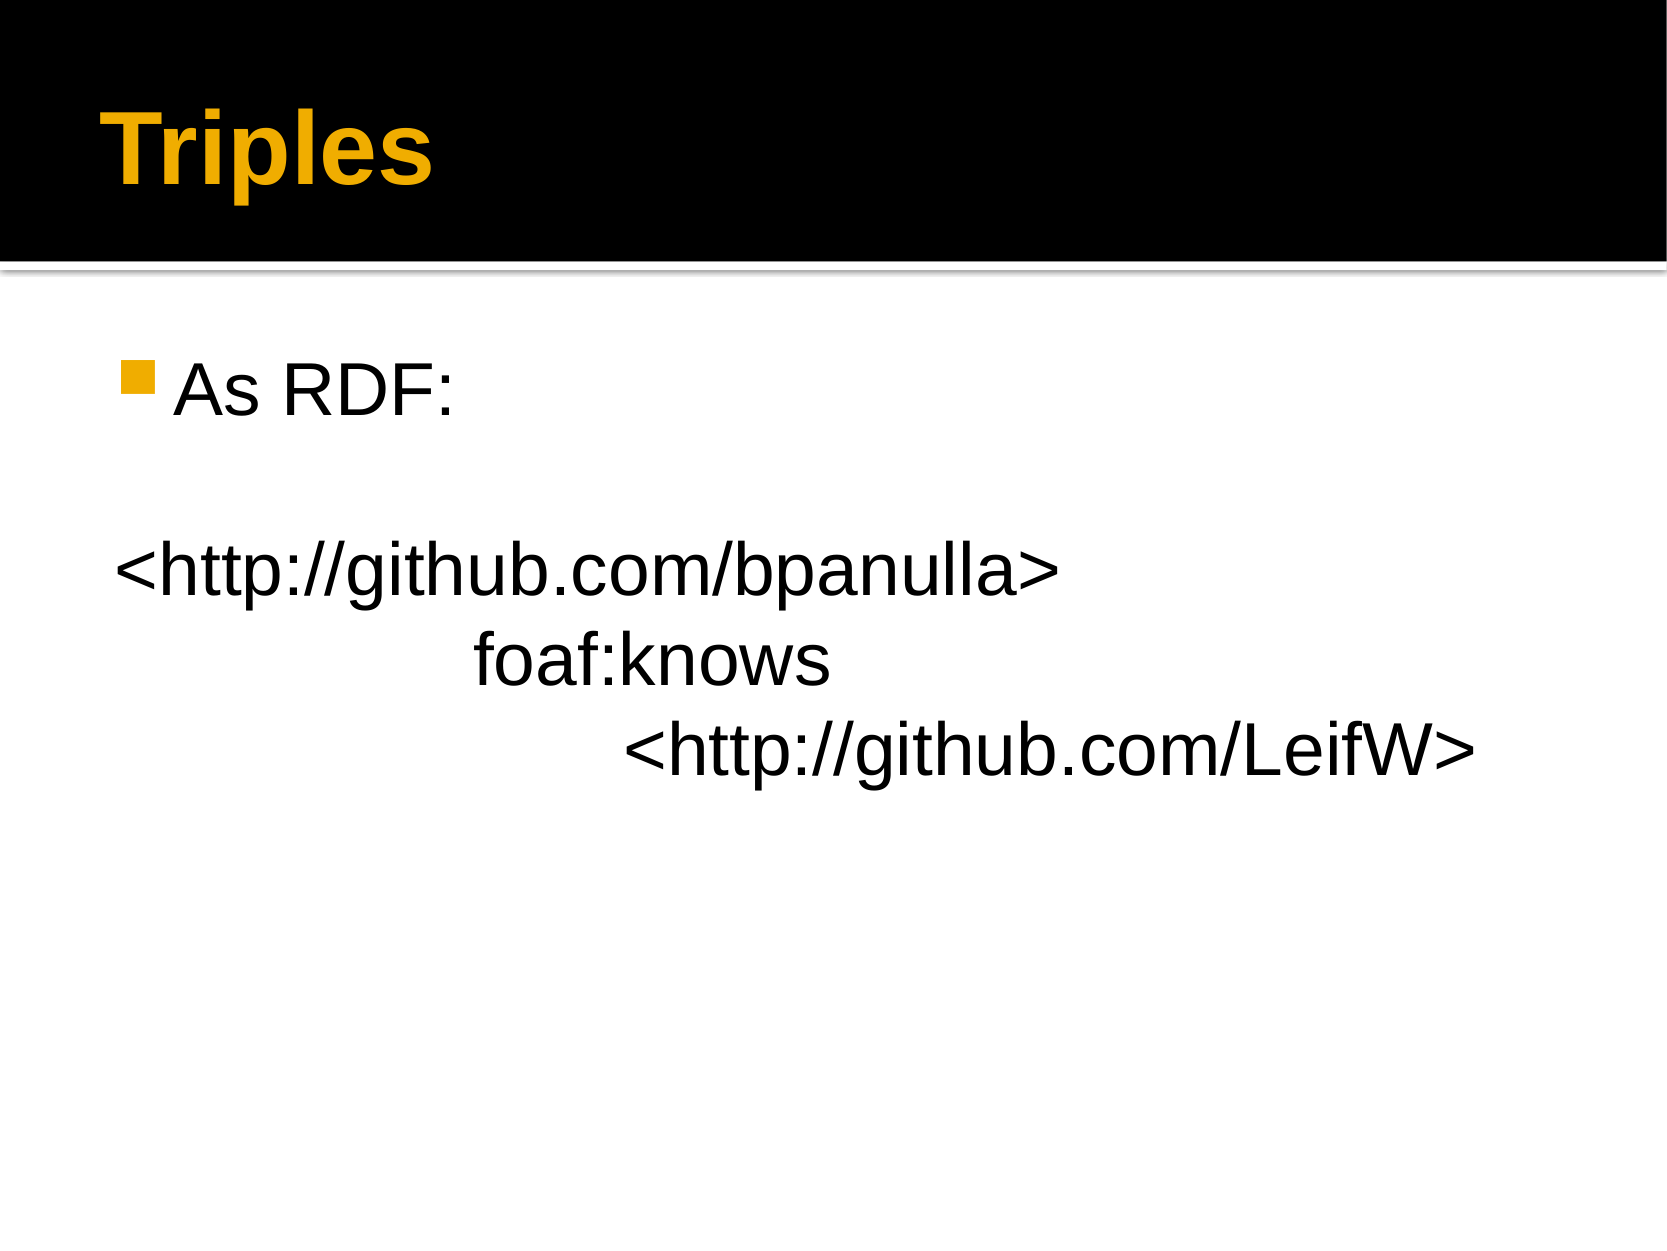

# Triples
As RDF:

<http://github.com/bpanulla>
			foaf:knows
				<http://github.com/LeifW>